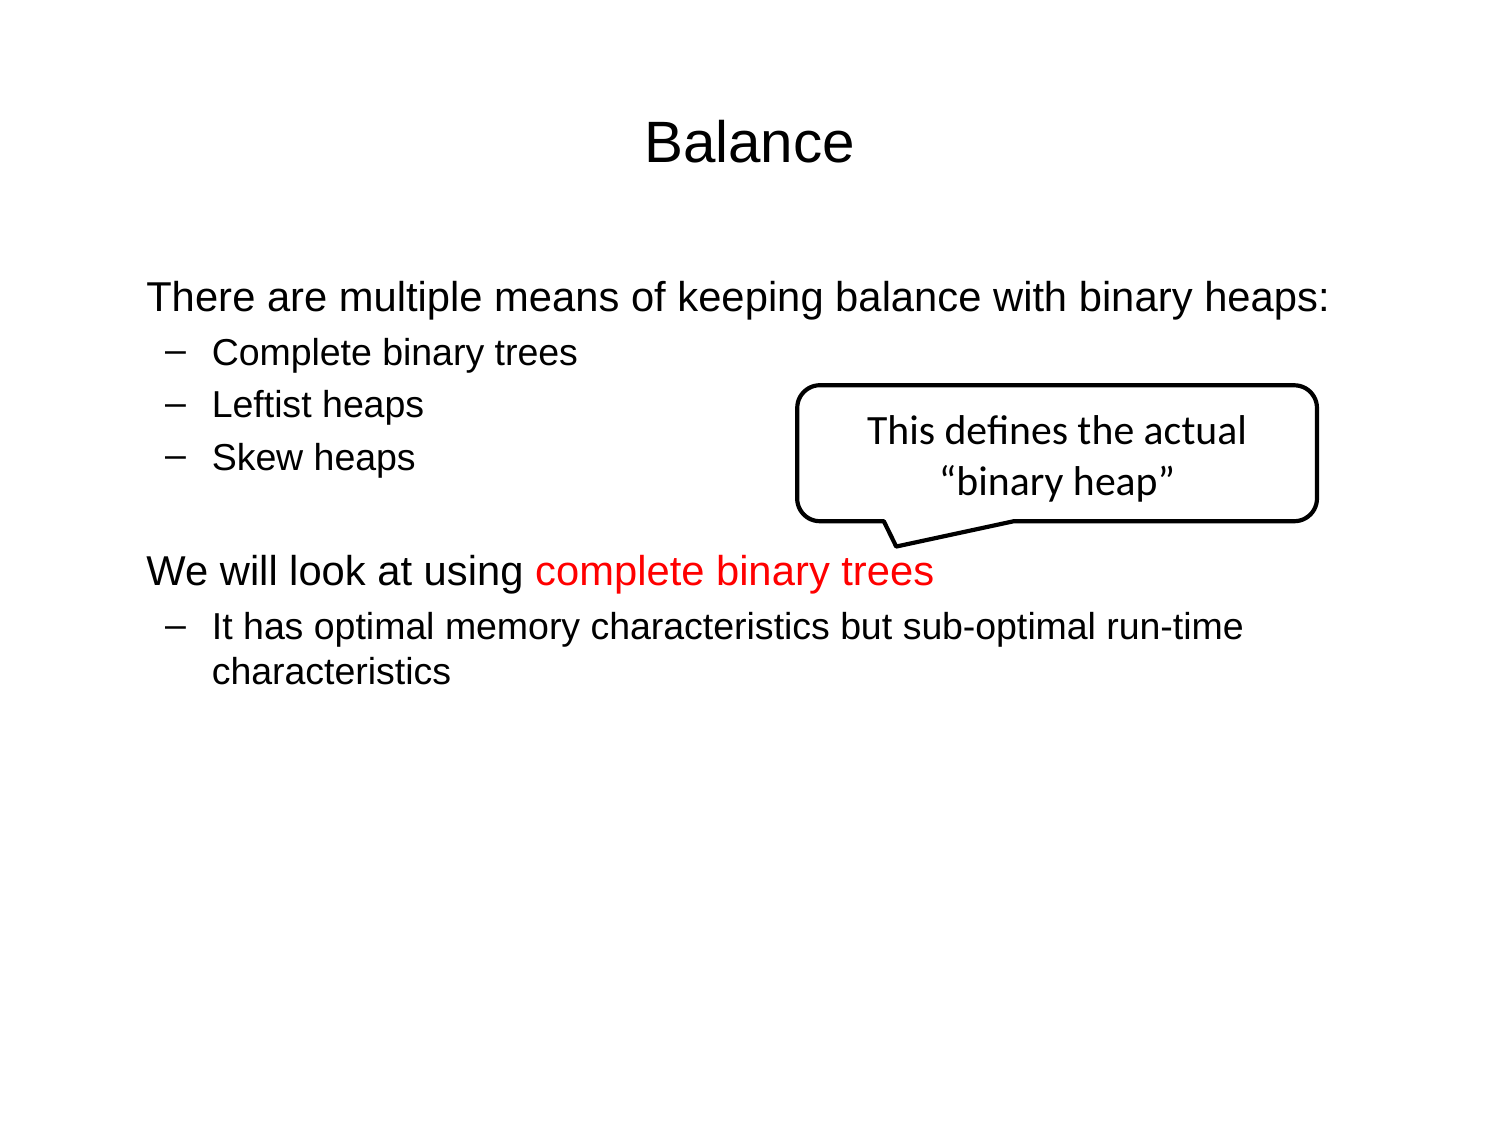

# Balance
	There are multiple means of keeping balance with binary heaps:
Complete binary trees
Leftist heaps
Skew heaps

	We will look at using complete binary trees
It has optimal memory characteristics but sub-optimal run-time characteristics
This defines the actual “binary heap”